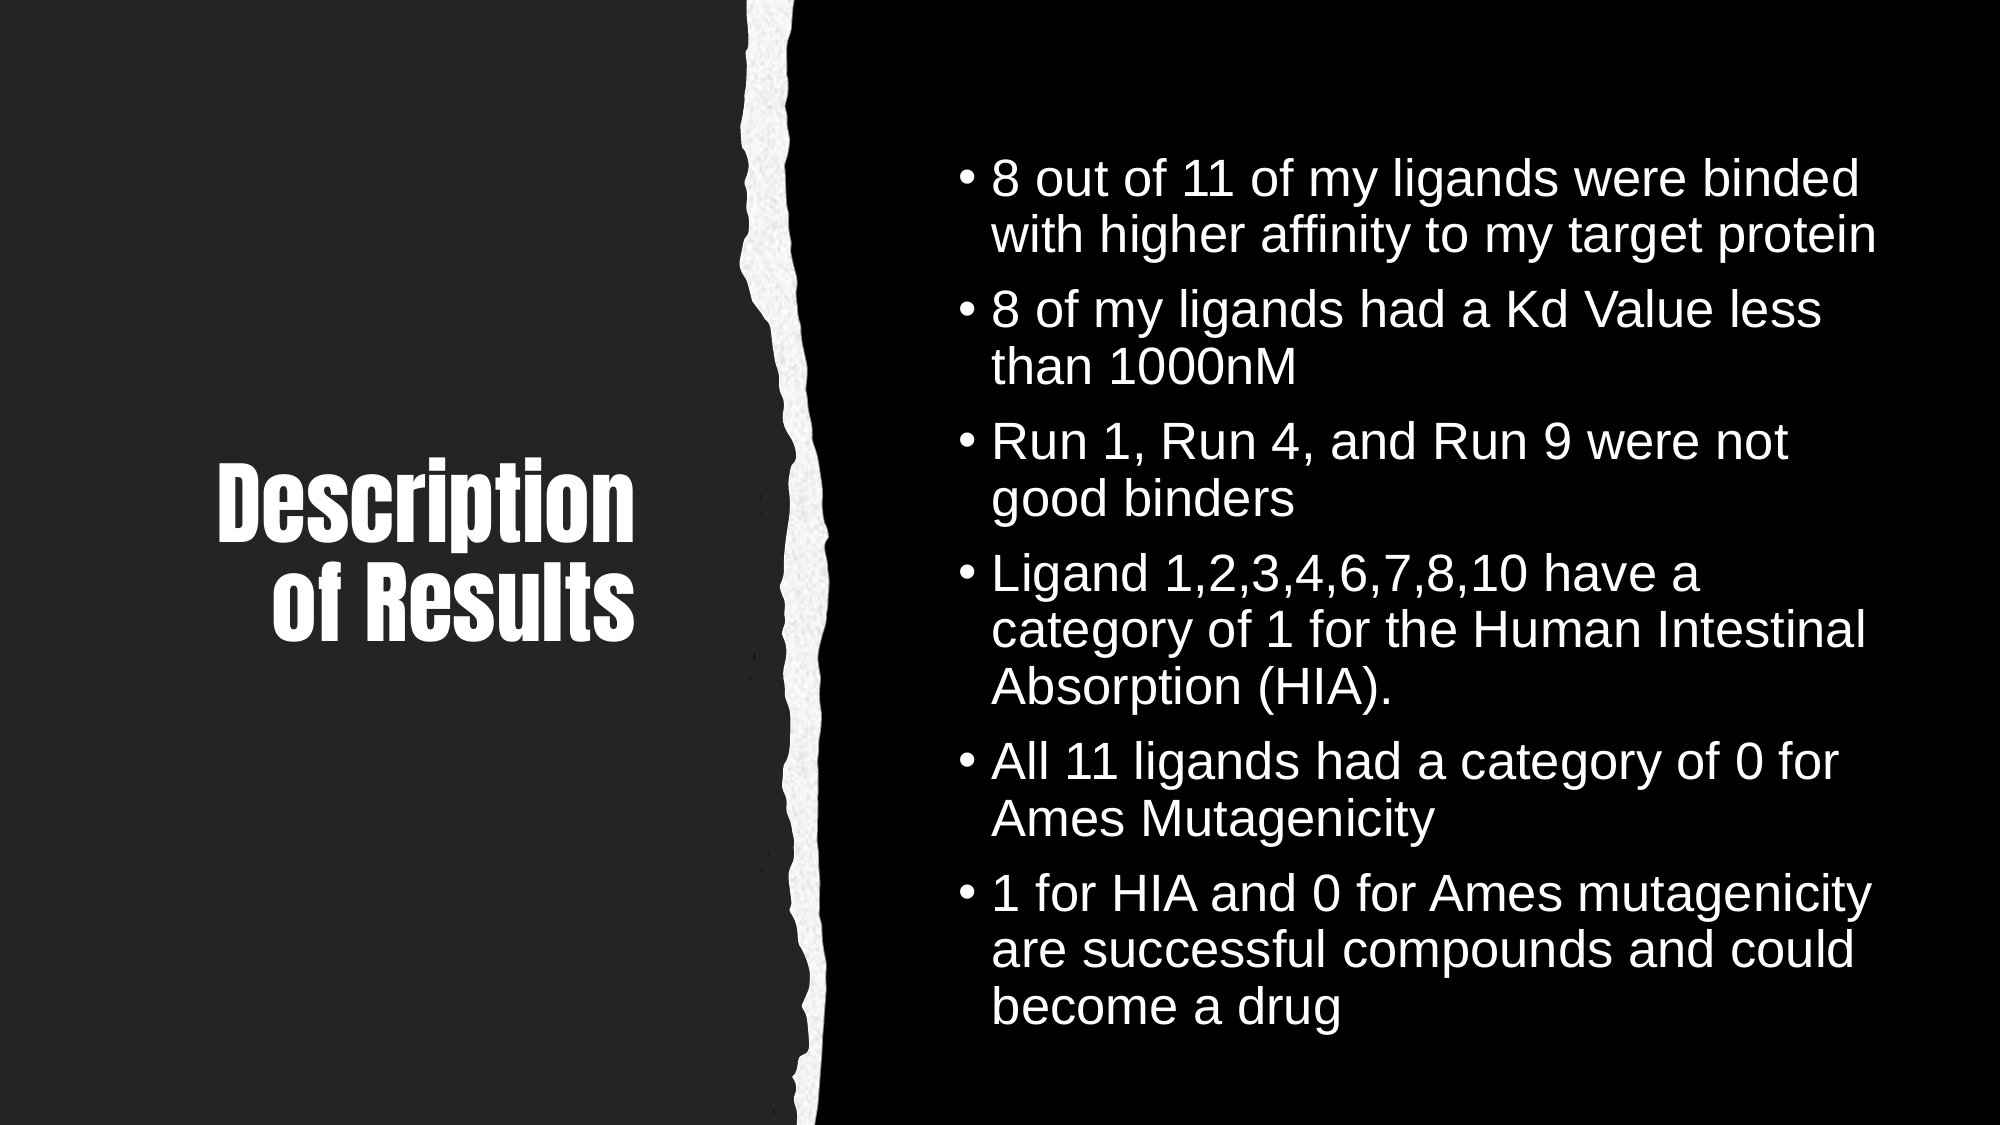

8 out of 11 of my ligands were binded with higher affinity to my target protein
8 of my ligands had a Kd Value less than 1000nM
Run 1, Run 4, and Run 9 were not good binders
Ligand 1,2,3,4,6,7,8,10 have a category of 1 for the Human Intestinal Absorption (HIA).
All 11 ligands had a category of 0 for Ames Mutagenicity
1 for HIA and 0 for Ames mutagenicity are successful compounds and could become a drug

# Description of Results